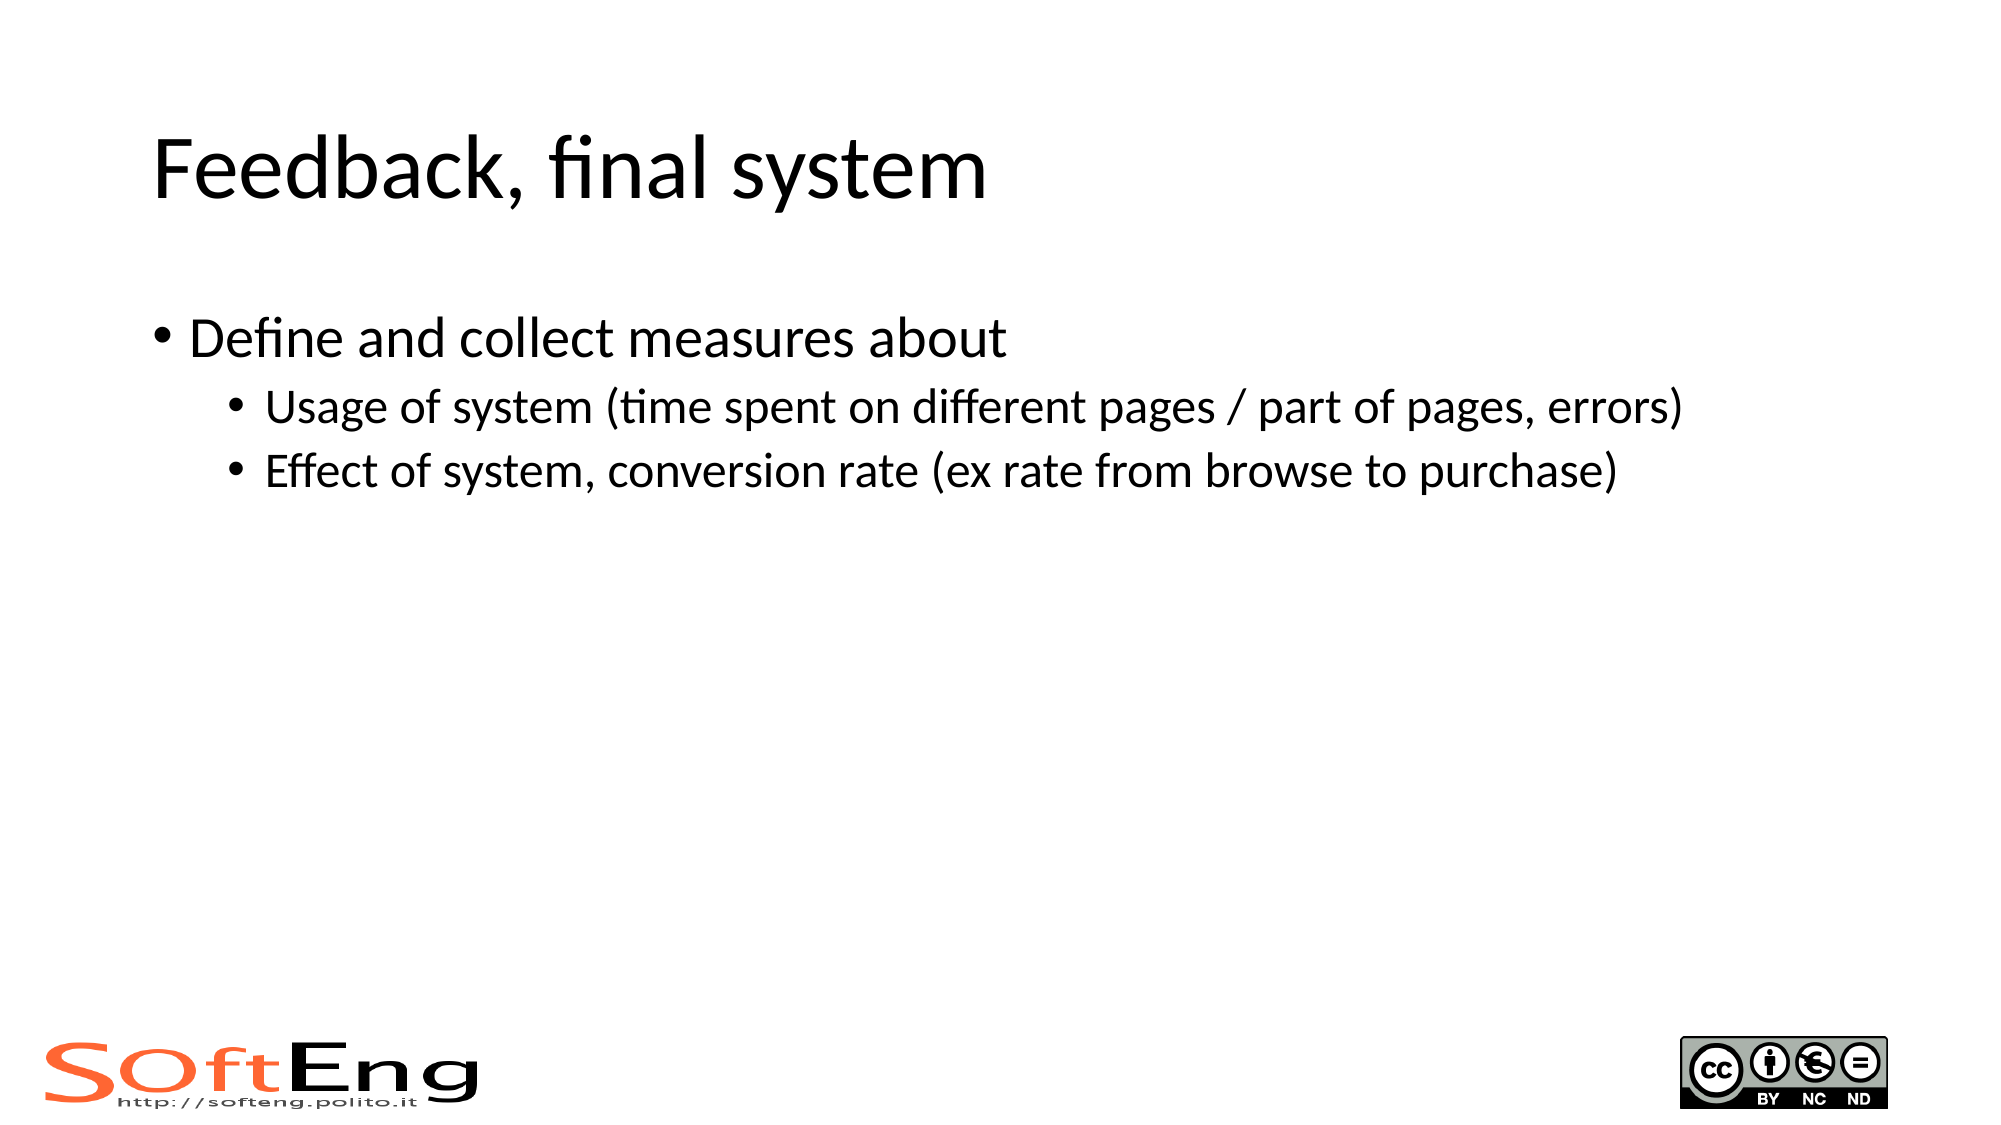

# Feedback, final system
Define and collect measures about
Usage of system (time spent on different pages / part of pages, errors)
Effect of system, conversion rate (ex rate from browse to purchase)